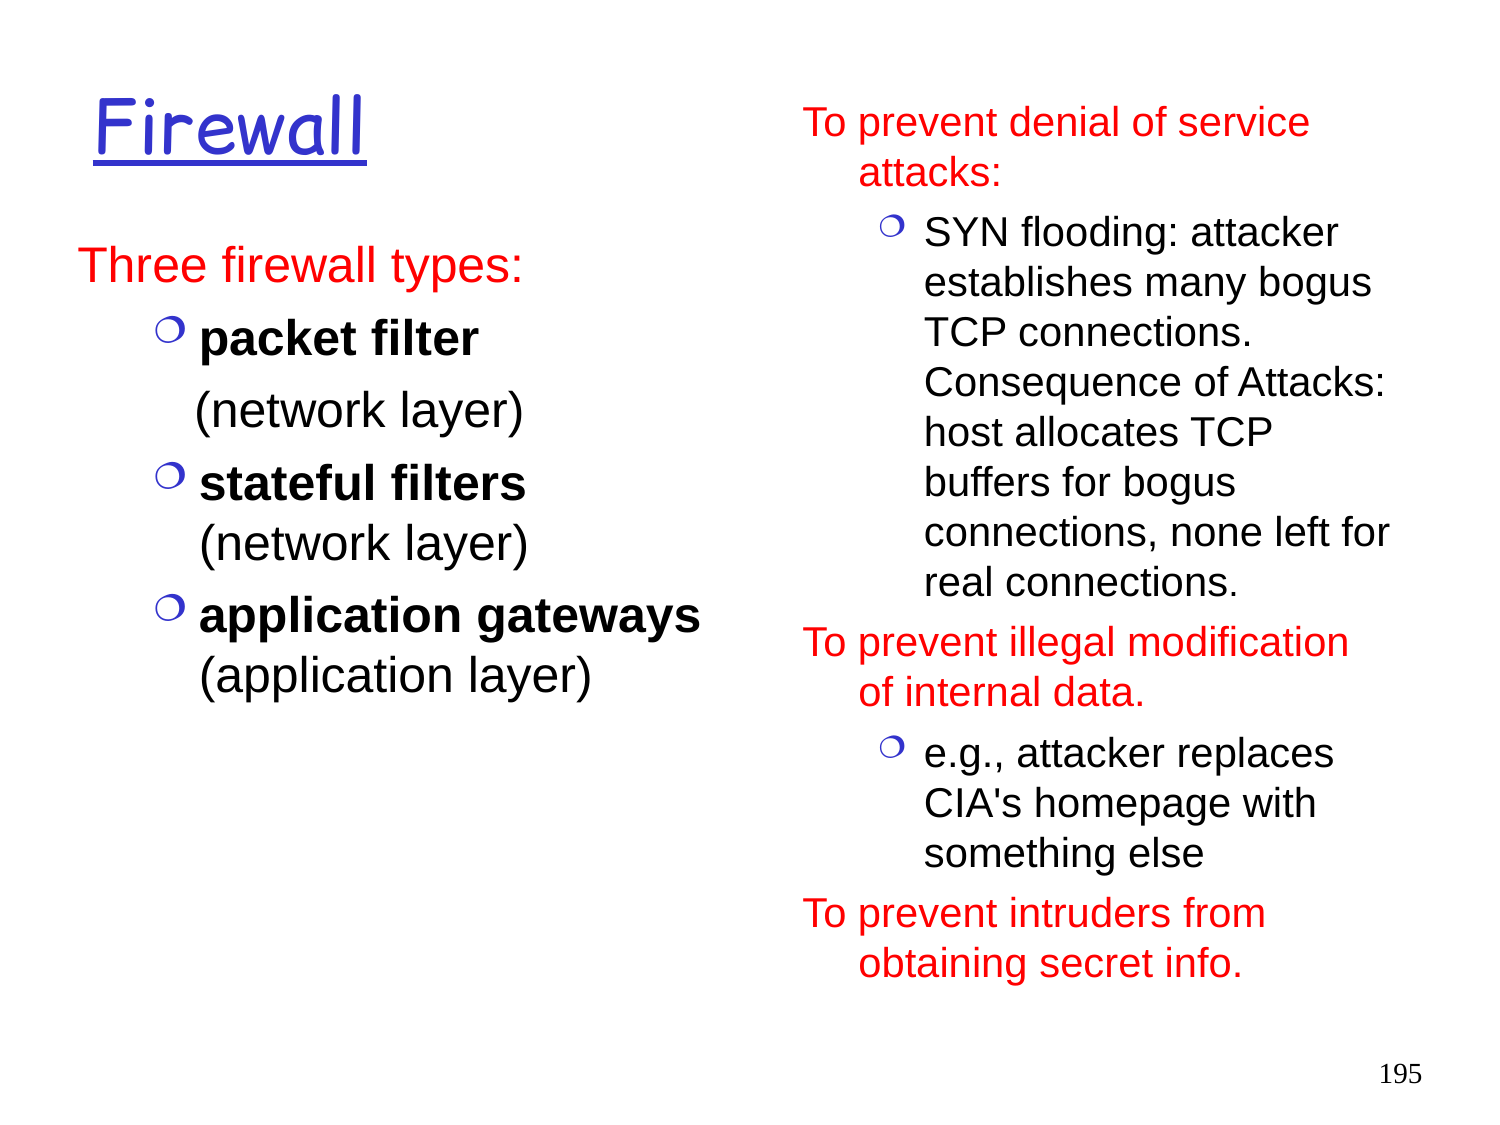

# Firewall

To prevent denial of service attacks:
SYN flooding: attacker establishes many bogus TCP connections. Consequence of Attacks: host allocates TCP buffers for bogus connections, none left for real connections.
To prevent illegal modification of internal data.
e.g., attacker replaces CIA's homepage with something else
To prevent intruders from obtaining secret info.
Three firewall types:
packet filter
   (network layer)
stateful filters (network layer)
application gateways (application layer)